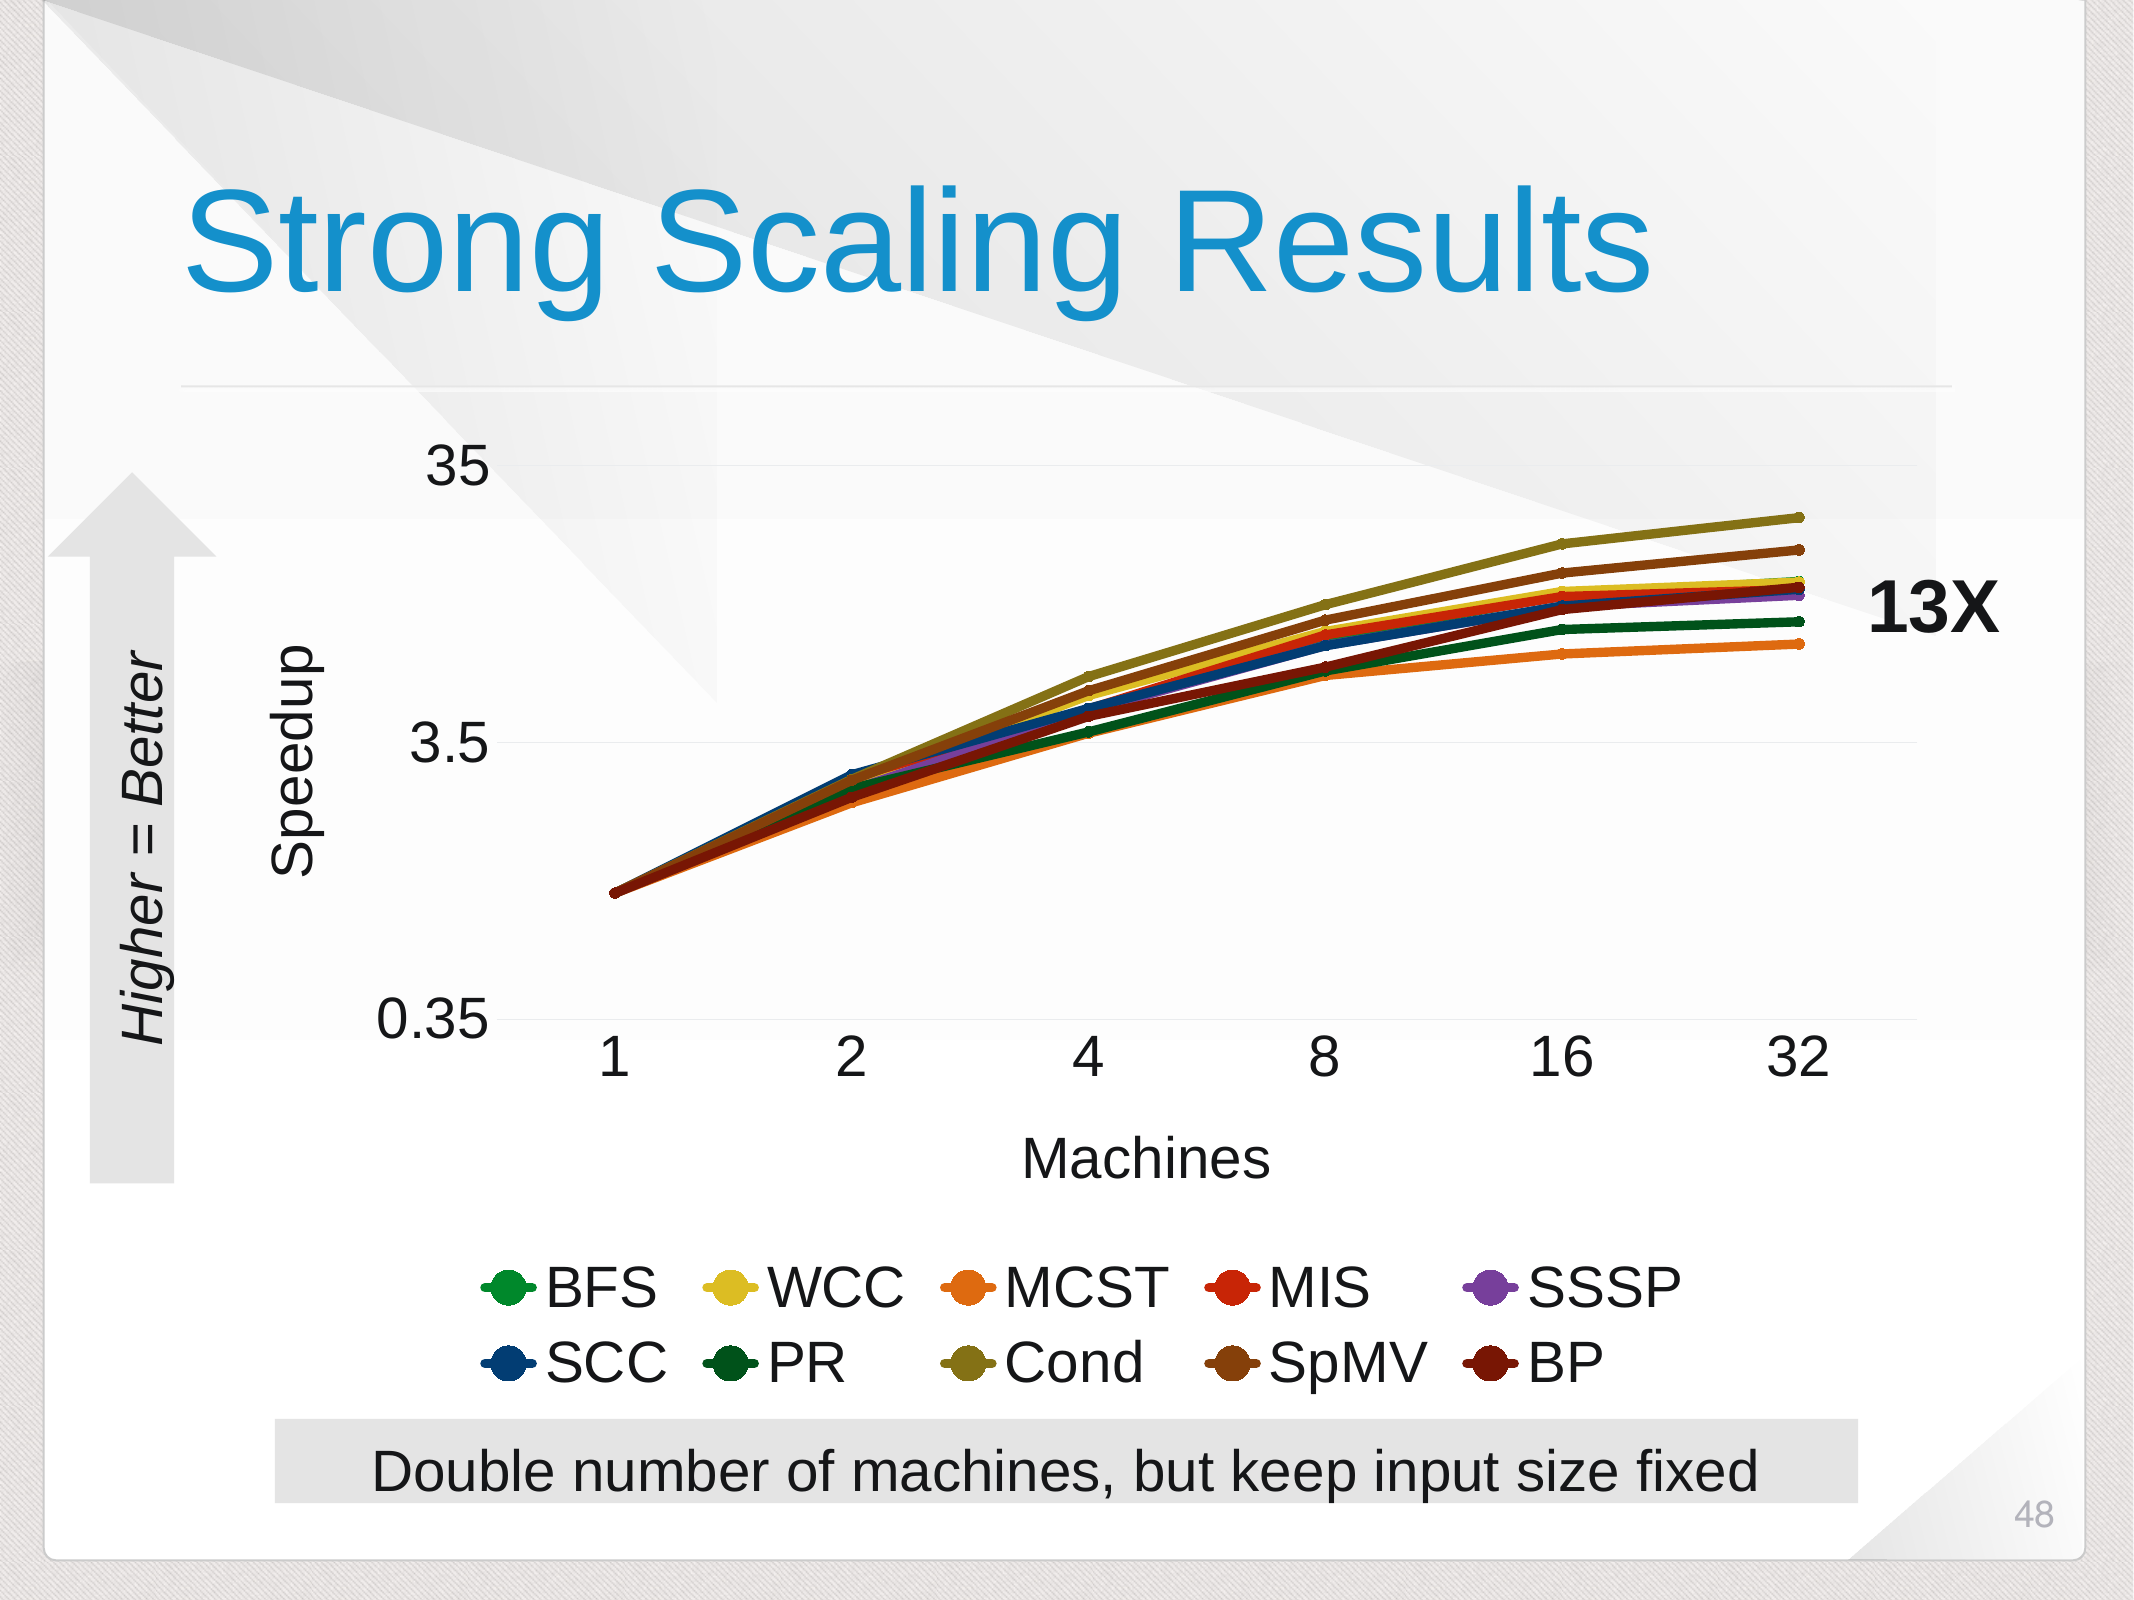

# Strong Scaling Results

### Chart

| Category | BFS | WCC | MCST | MIS | SSSP | SCC | PR | Cond | SpMV | BP |
|---|---|---|---|---|---|---|---|---|---|---|
| 1.0 | 1.0 | 1.0 | 1.0 | 1.0 | 1.0 | 1.0 | 1.0 | 1.0 | 1.0 | 1.0 |
| 2.0 | 2.47576160684514 | 2.448022461017348 | 2.12158360278612 | 2.613291607219835 | 2.357898194166176 | 2.678067471269364 | 2.388883565394579 | 2.578953547458018 | 2.557815892059535 | 2.221071993201245 |
| 4.0 | 4.536676447710843 | 5.18029509405955 | 3.783046075484836 | 4.627083041643943 | 4.559761065237153 | 4.64839368852633 | 3.824130984685162 | 6.057304132346184 | 5.385432408566086 | 4.353783501427977 |
| 8.0 | 8.292957480356698 | 8.81681903452481 | 6.116168448477787 | 8.567170907786082 | 7.84892150991367 | 7.829415268184986 | 6.349920886653168 | 11.01917142993308 | 9.68935754976379 | 6.555247646833251 |
| 16.0 | 11.92796335548352 | 12.29791633452044 | 7.312785648833668 | 11.78800341493744 | 10.84756941224072 | 10.8936653205437 | 8.96229743404137 | 18.26535394785532 | 14.33065378291212 | 10.5780528231358 |
| 32.0 | 13.3643319904808 | 13.29284545293896 | 7.94224507396744 | 12.50434901258658 | 11.91673524449881 | 12.526591919073 | 9.55645318470857 | 22.72412646867166 | 17.36743726043683 | 12.73932282957482 |
Higher = Better
13X
Double number of machines, but keep input size fixed
48